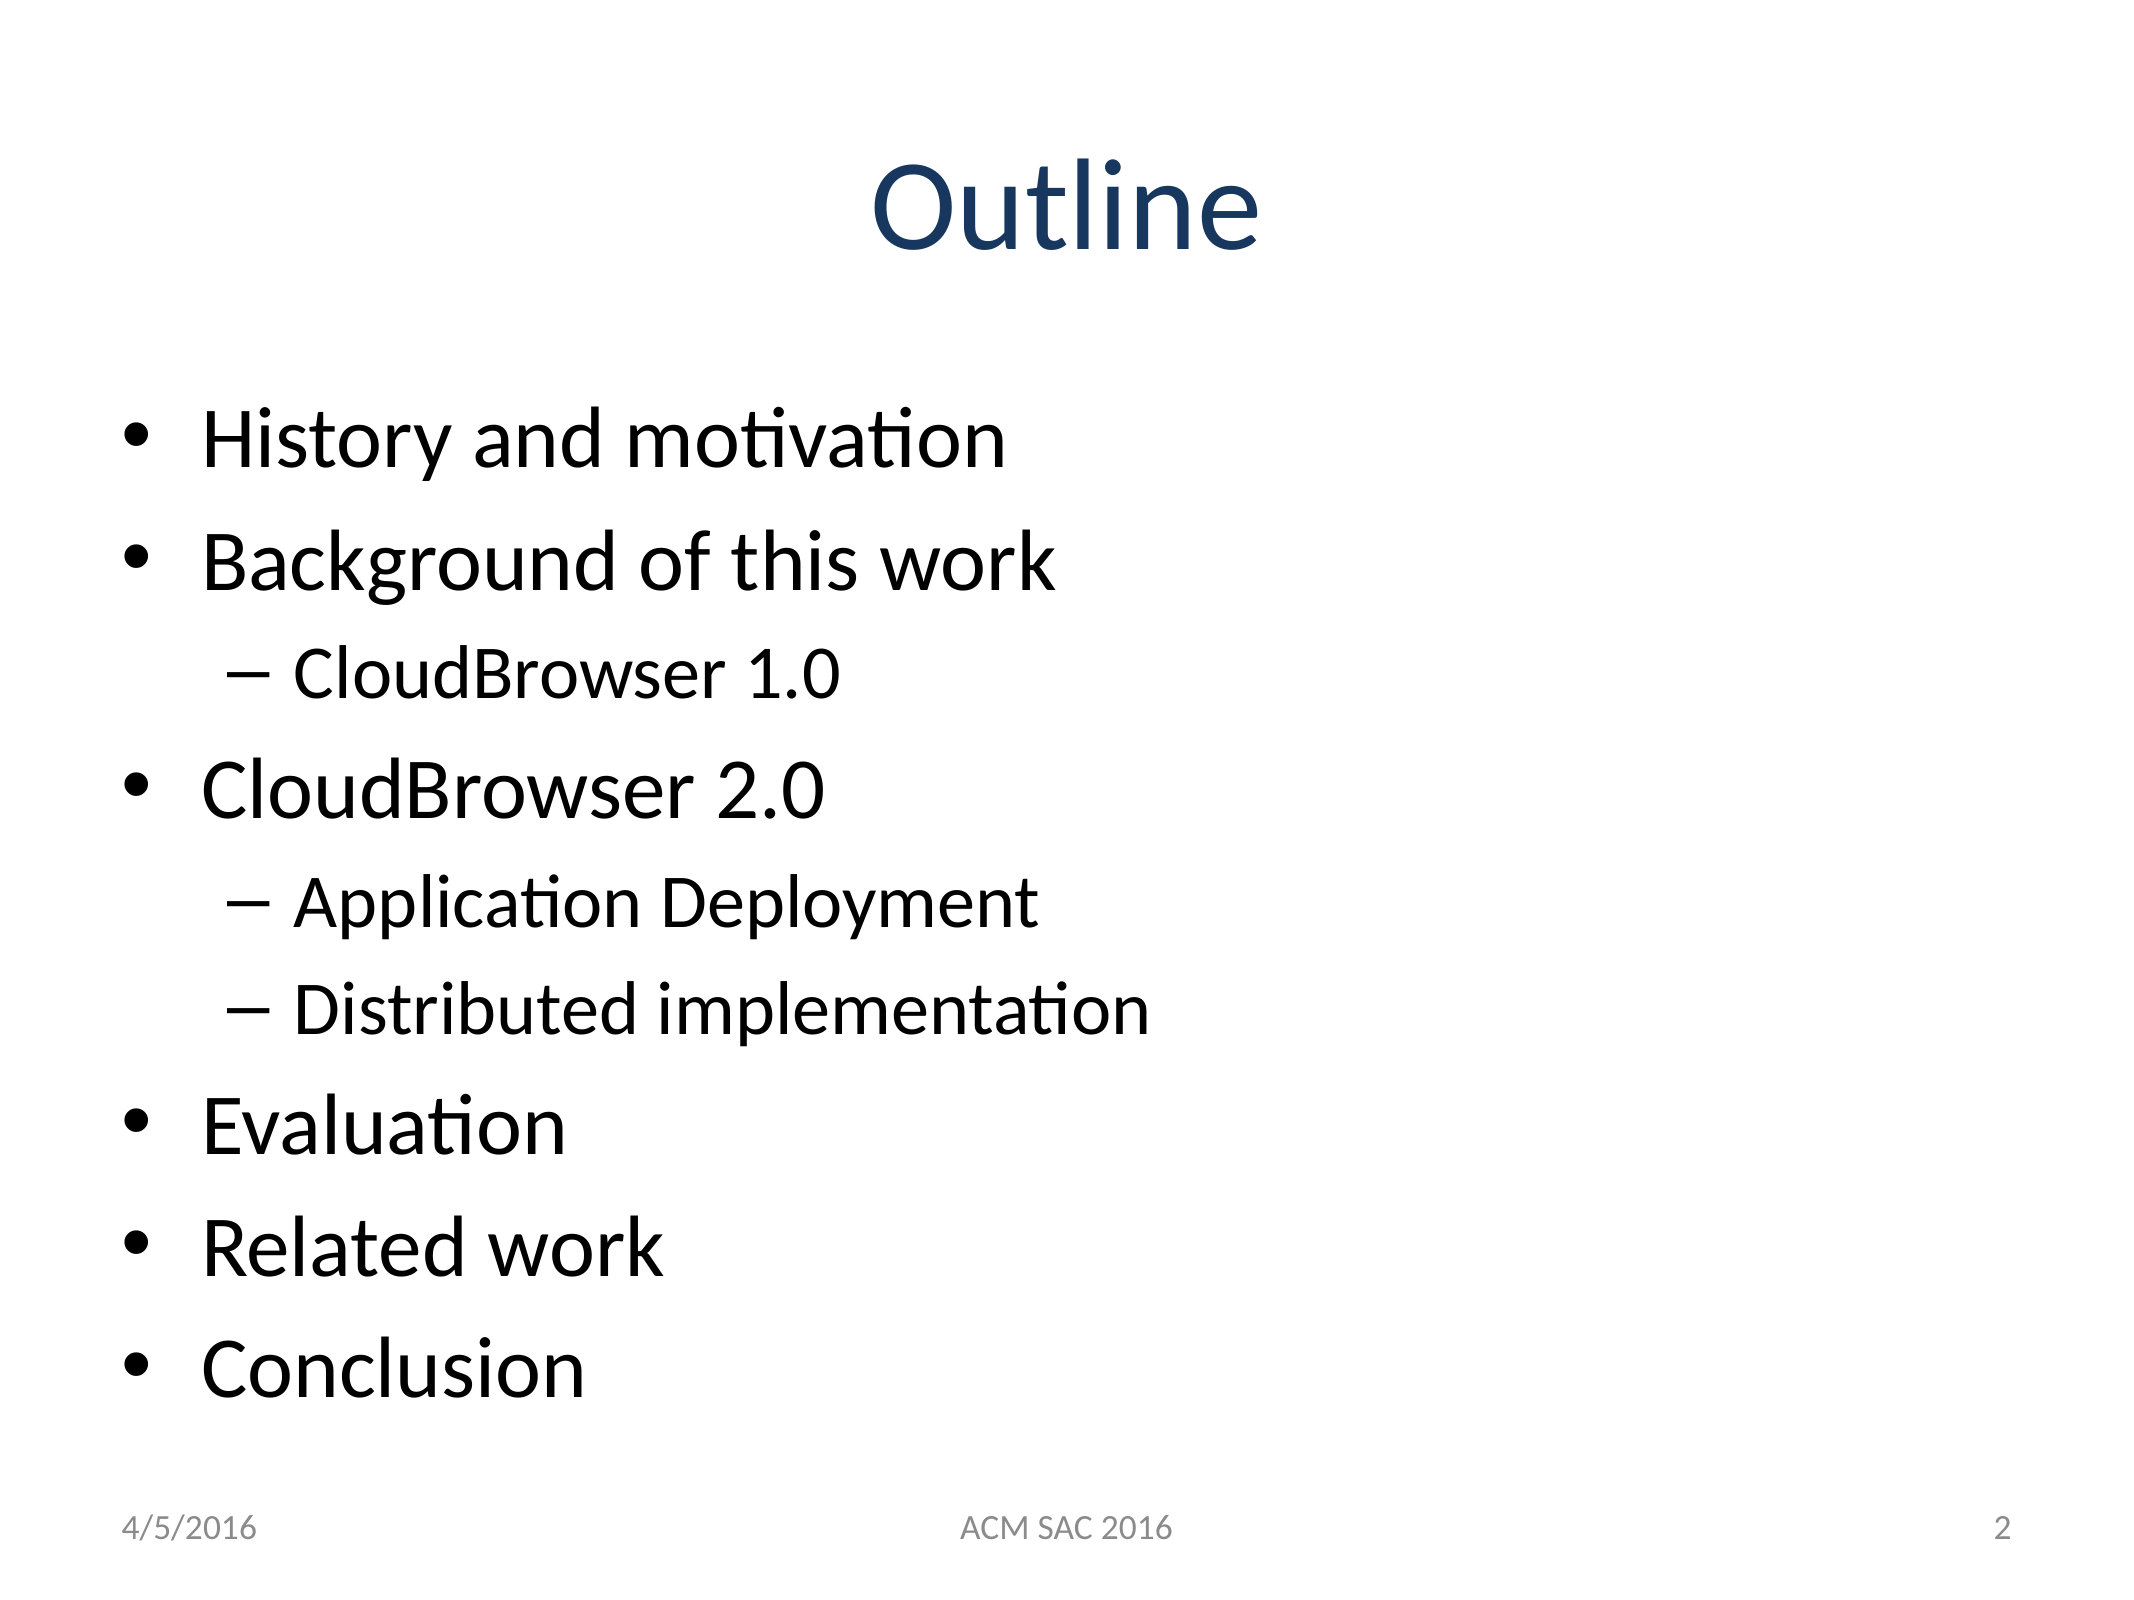

# Outline
History and motivation
Background of this work
CloudBrowser 1.0
CloudBrowser 2.0
Application Deployment
Distributed implementation
Evaluation
Related work
Conclusion

4/5/2016
ACM SAC 2016
2